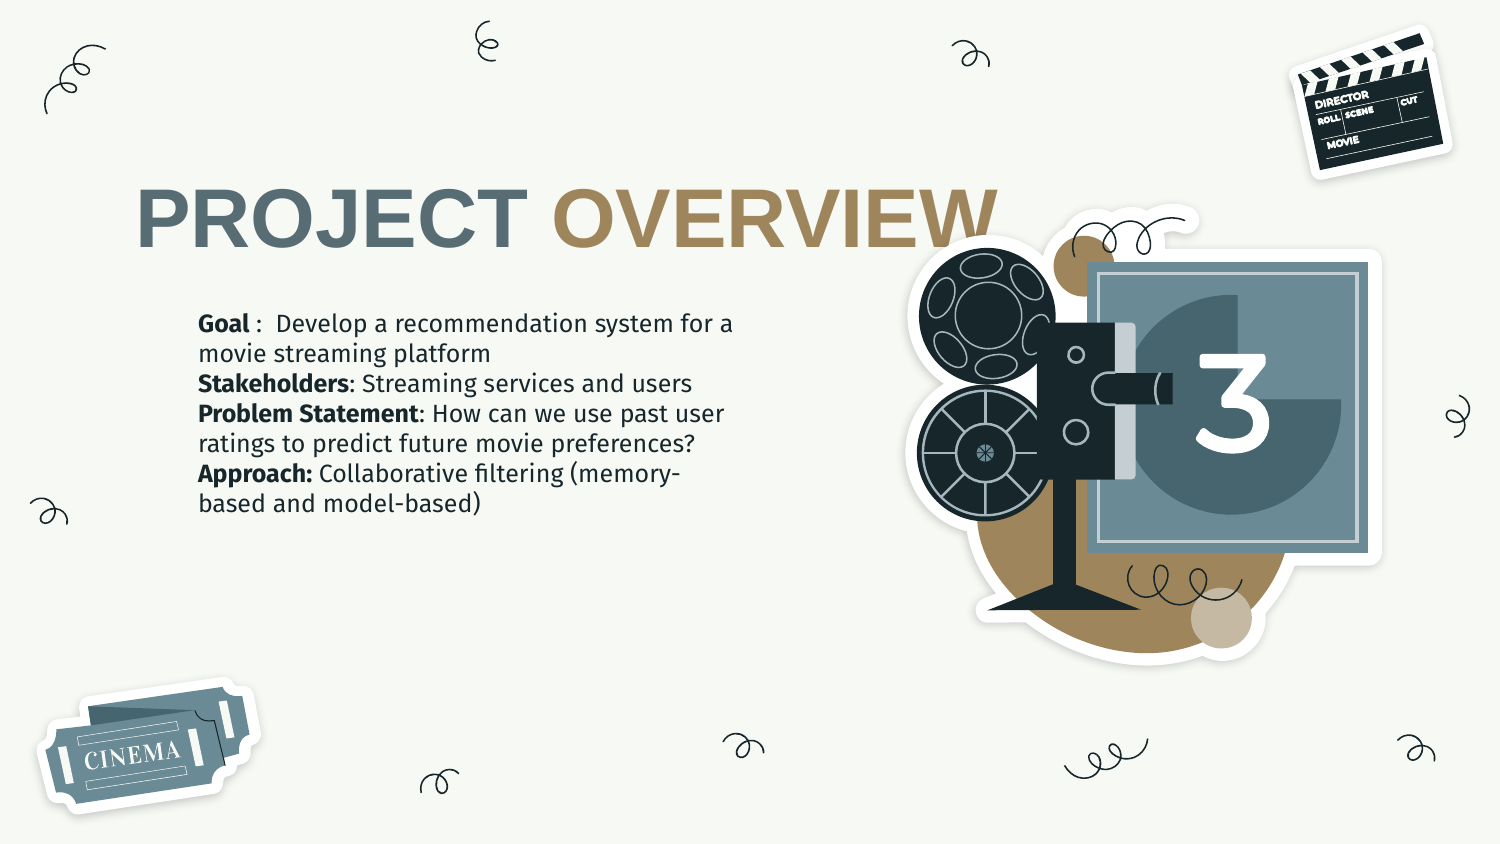

# PROJECT OVERVIEW

Goal :  Develop a recommendation system for a movie streaming platform
Stakeholders: Streaming services and users
Problem Statement: How can we use past user ratings to predict future movie preferences?
Approach: Collaborative filtering (memory-based and model-based)